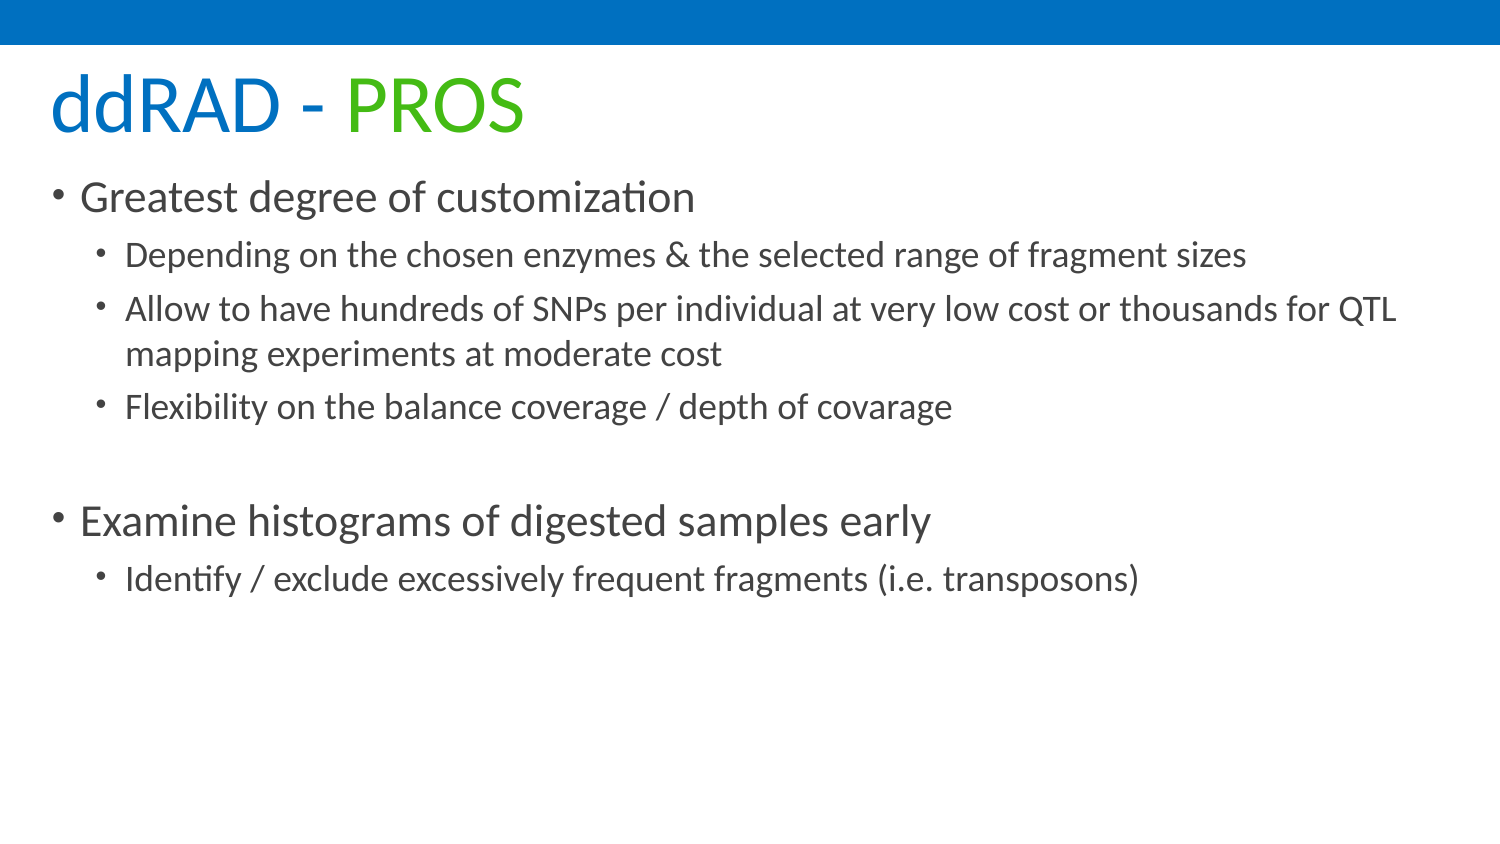

# ddRAD - PROS
Greatest degree of customization
Depending on the chosen enzymes & the selected range of fragment sizes
Allow to have hundreds of SNPs per individual at very low cost or thousands for QTL mapping experiments at moderate cost
Flexibility on the balance coverage / depth of covarage

Examine histograms of digested samples early
Identify / exclude excessively frequent fragments (i.e. transposons)